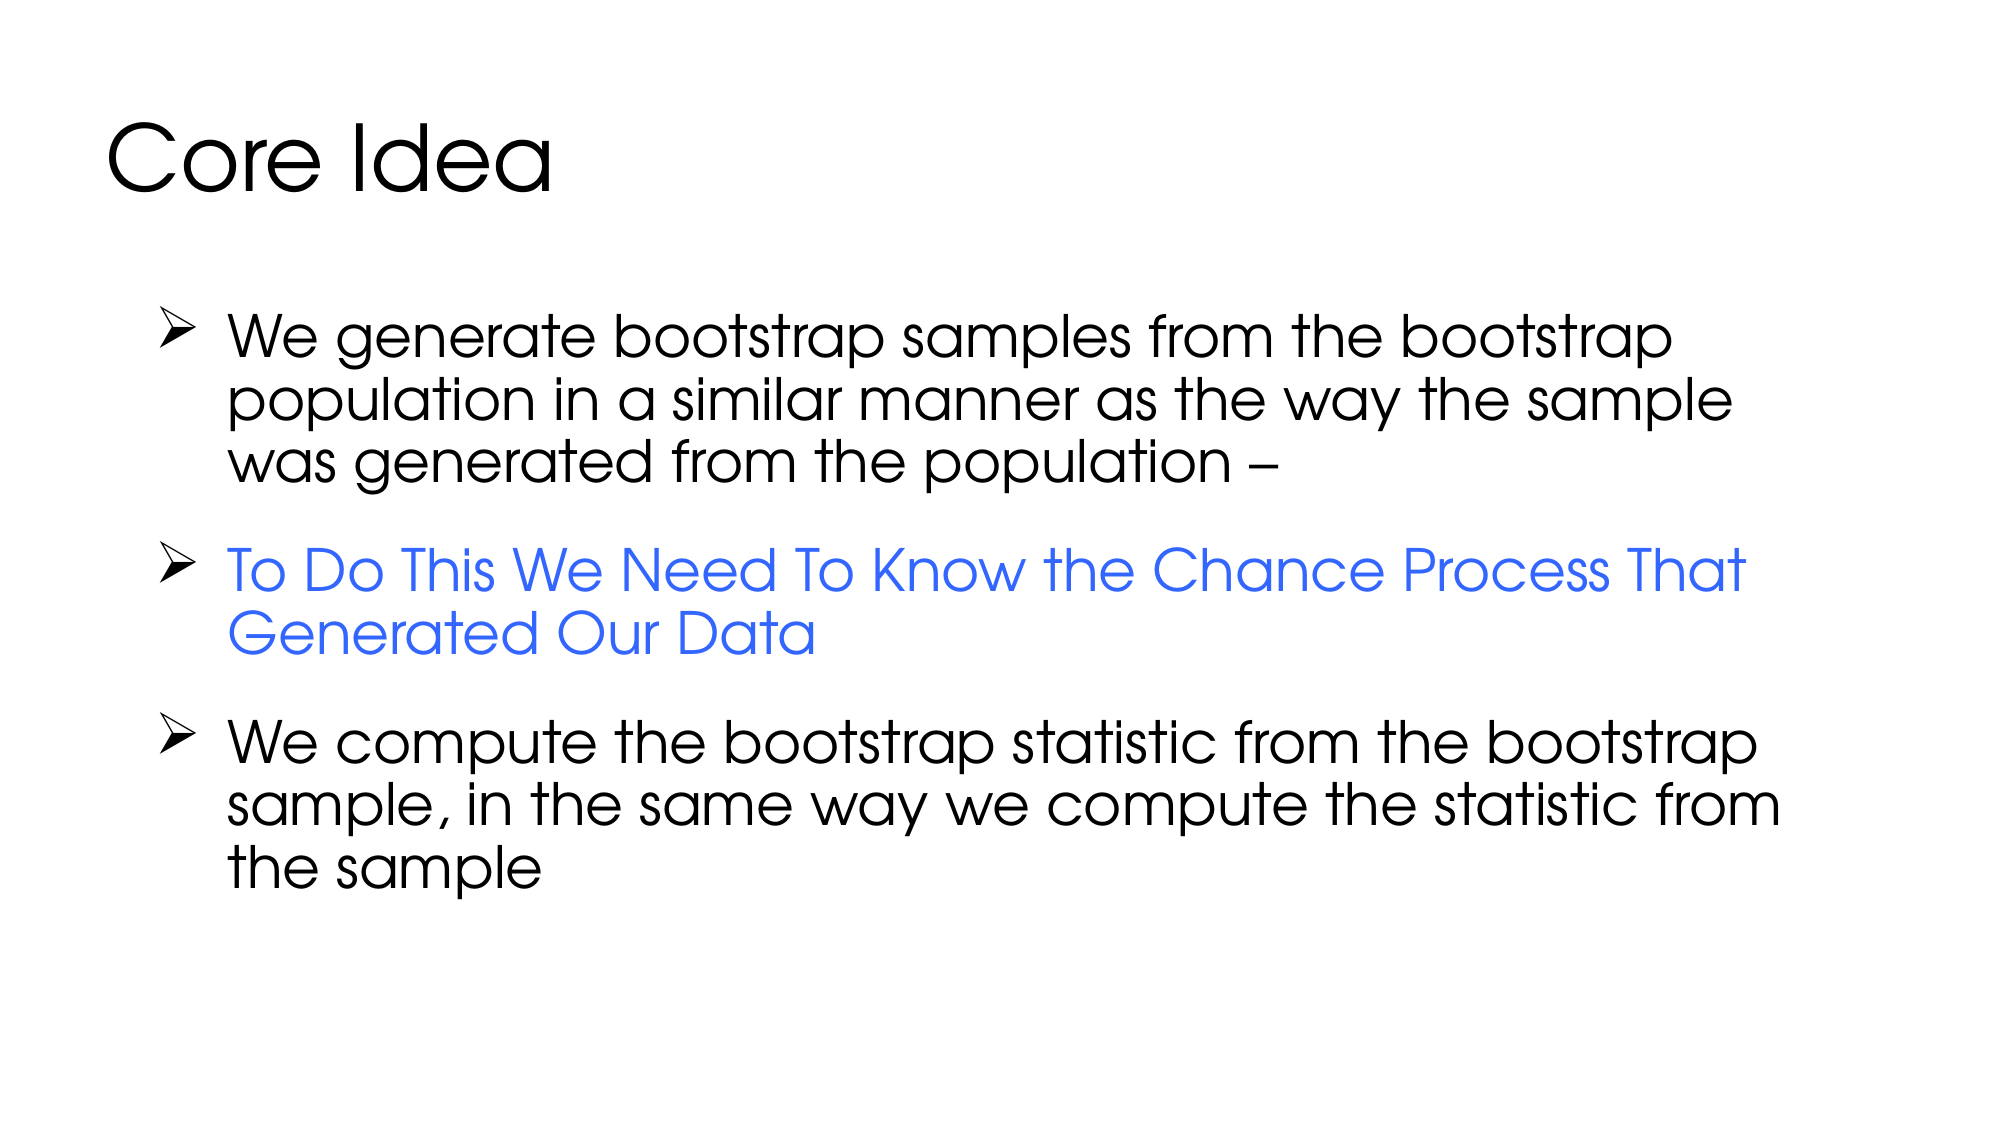

# Core Idea
We generate bootstrap samples from the bootstrap population in a similar manner as the way the sample was generated from the population –
To Do This We Need To Know the Chance Process That Generated Our Data
We compute the bootstrap statistic from the bootstrap sample, in the same way we compute the statistic from the sample